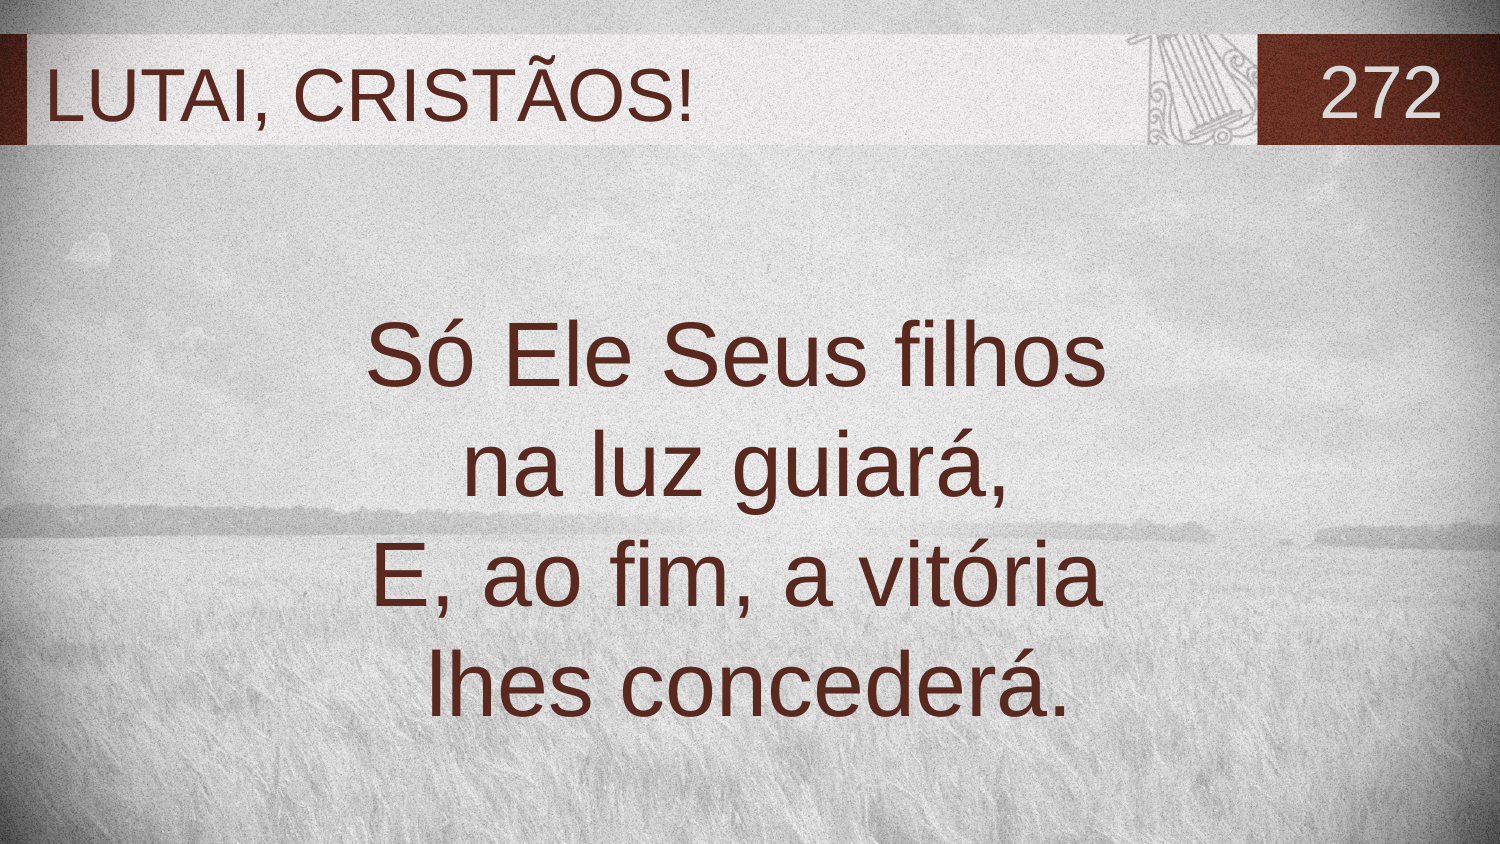

# LUTAI, CRISTÃOS!
272
Só Ele Seus filhos
na luz guiará,
E, ao fim, a vitória
lhes concederá.